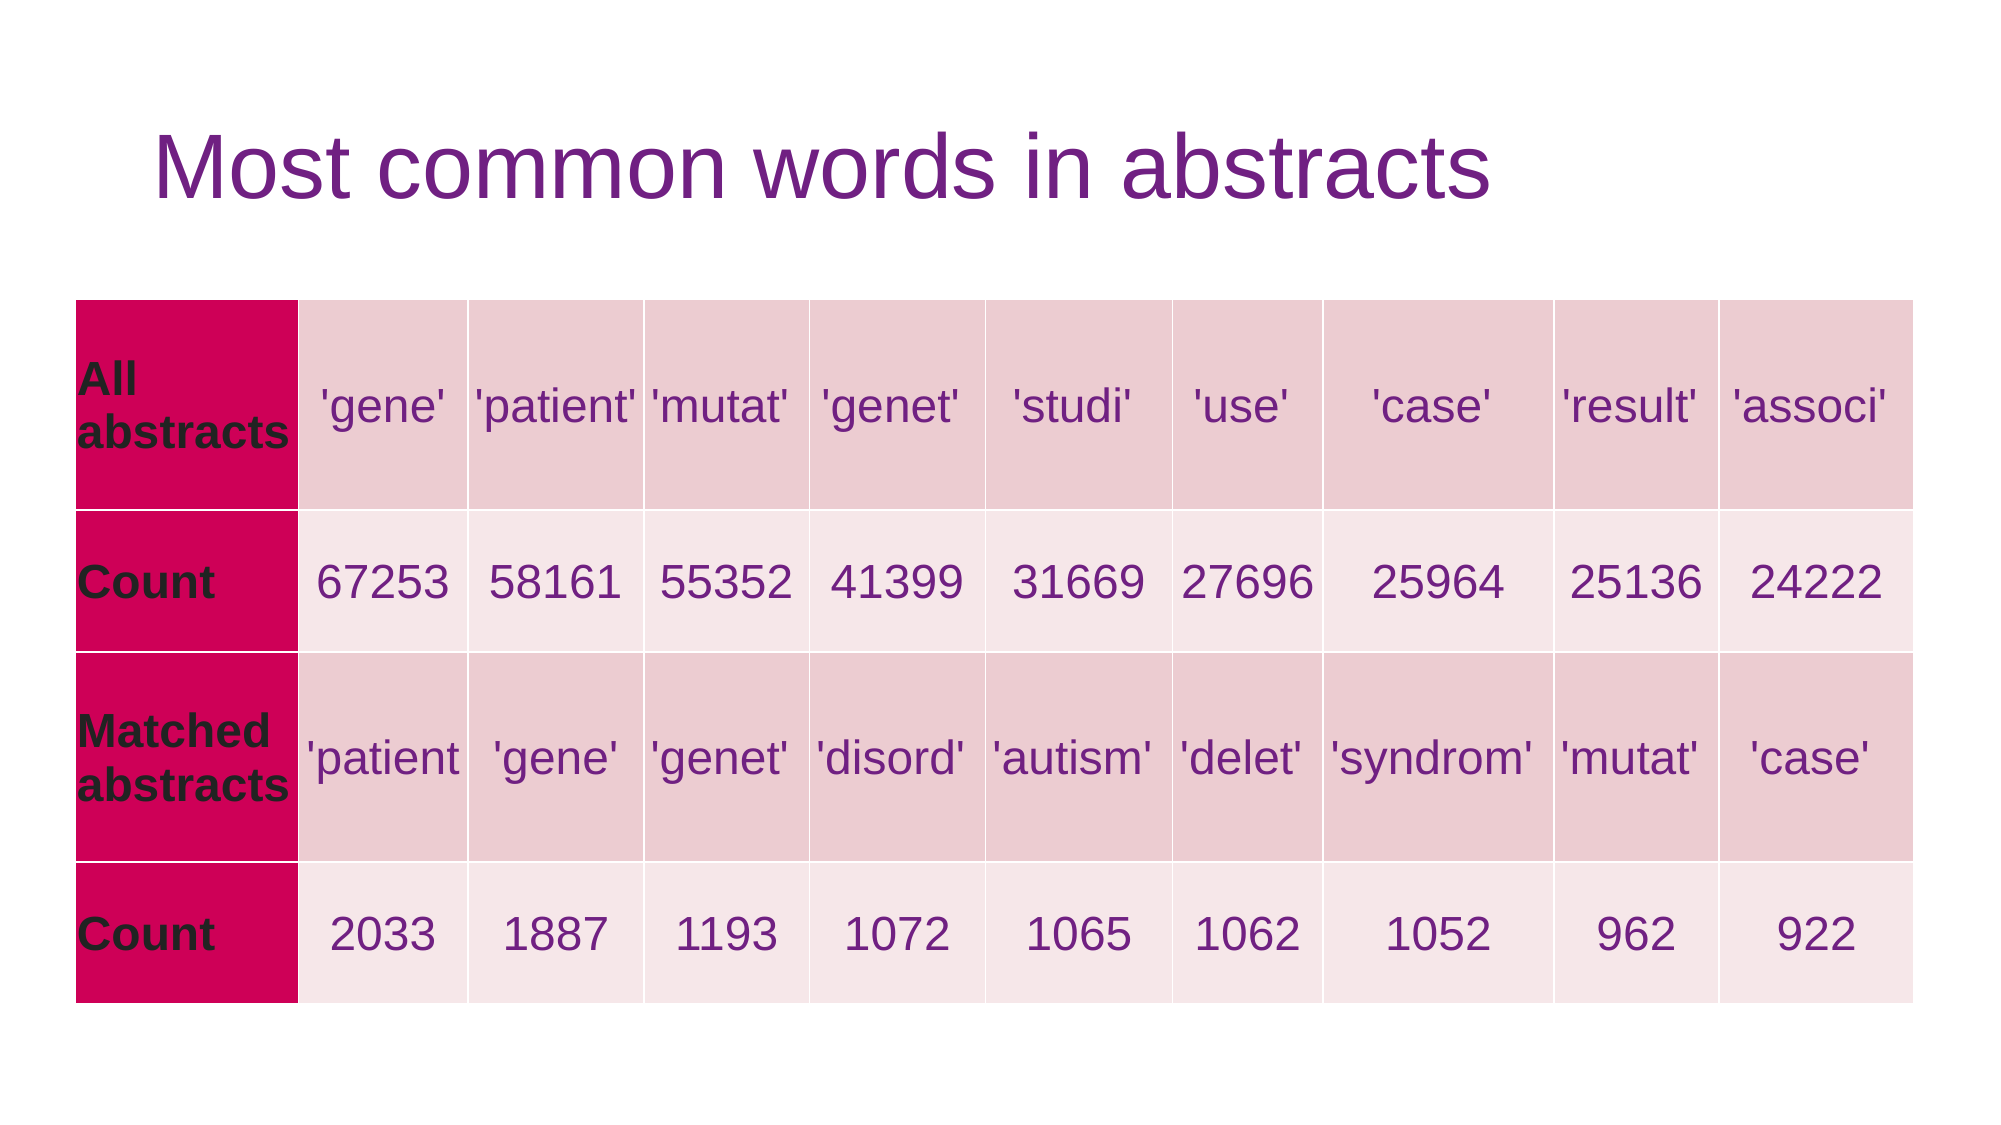

# Most common words in abstracts
| All abstracts | 'gene' | 'patient' | 'mutat' | 'genet' | 'studi' | 'use' | 'case' | 'result' | 'associ' |
| --- | --- | --- | --- | --- | --- | --- | --- | --- | --- |
| Count | 67253 | 58161 | 55352 | 41399 | 31669 | 27696 | 25964 | 25136 | 24222 |
| Matched abstracts | 'patient | 'gene' | 'genet' | 'disord' | 'autism' | 'delet' | 'syndrom' | 'mutat' | 'case' |
| Count | 2033 | 1887 | 1193 | 1072 | 1065 | 1062 | 1052 | 962 | 922 |